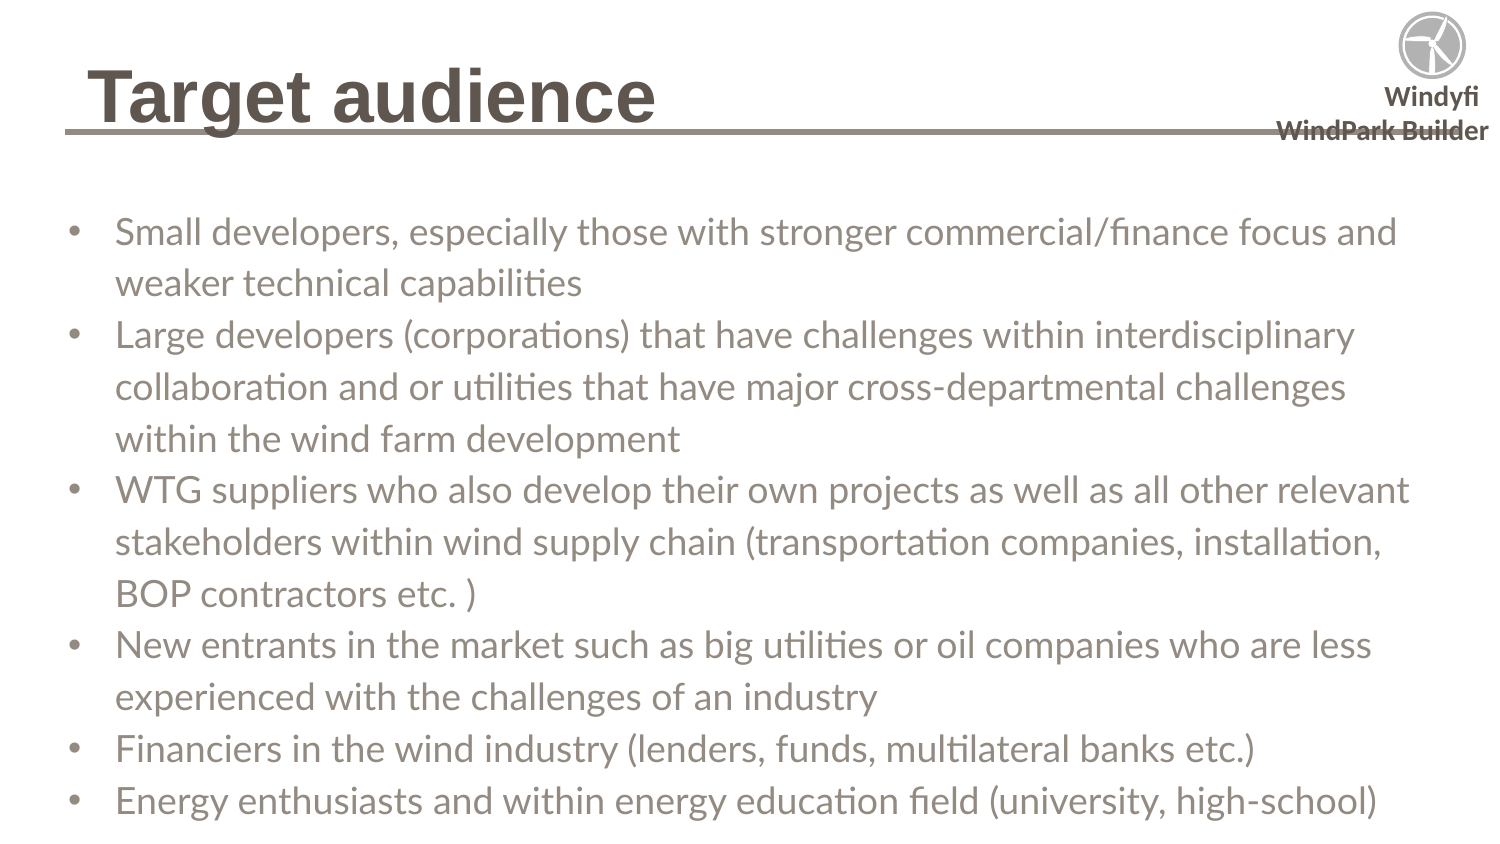

Target audience
WindPark Builder
Small developers, especially those with stronger commercial/finance focus and weaker technical capabilities
Large developers (corporations) that have challenges within interdisciplinary collaboration and or utilities that have major cross-departmental challenges within the wind farm development
WTG suppliers who also develop their own projects as well as all other relevant stakeholders within wind supply chain (transportation companies, installation, BOP contractors etc. )
New entrants in the market such as big utilities or oil companies who are less experienced with the challenges of an industry
Financiers in the wind industry (lenders, funds, multilateral banks etc.)
Energy enthusiasts and within energy education field (university, high-school)